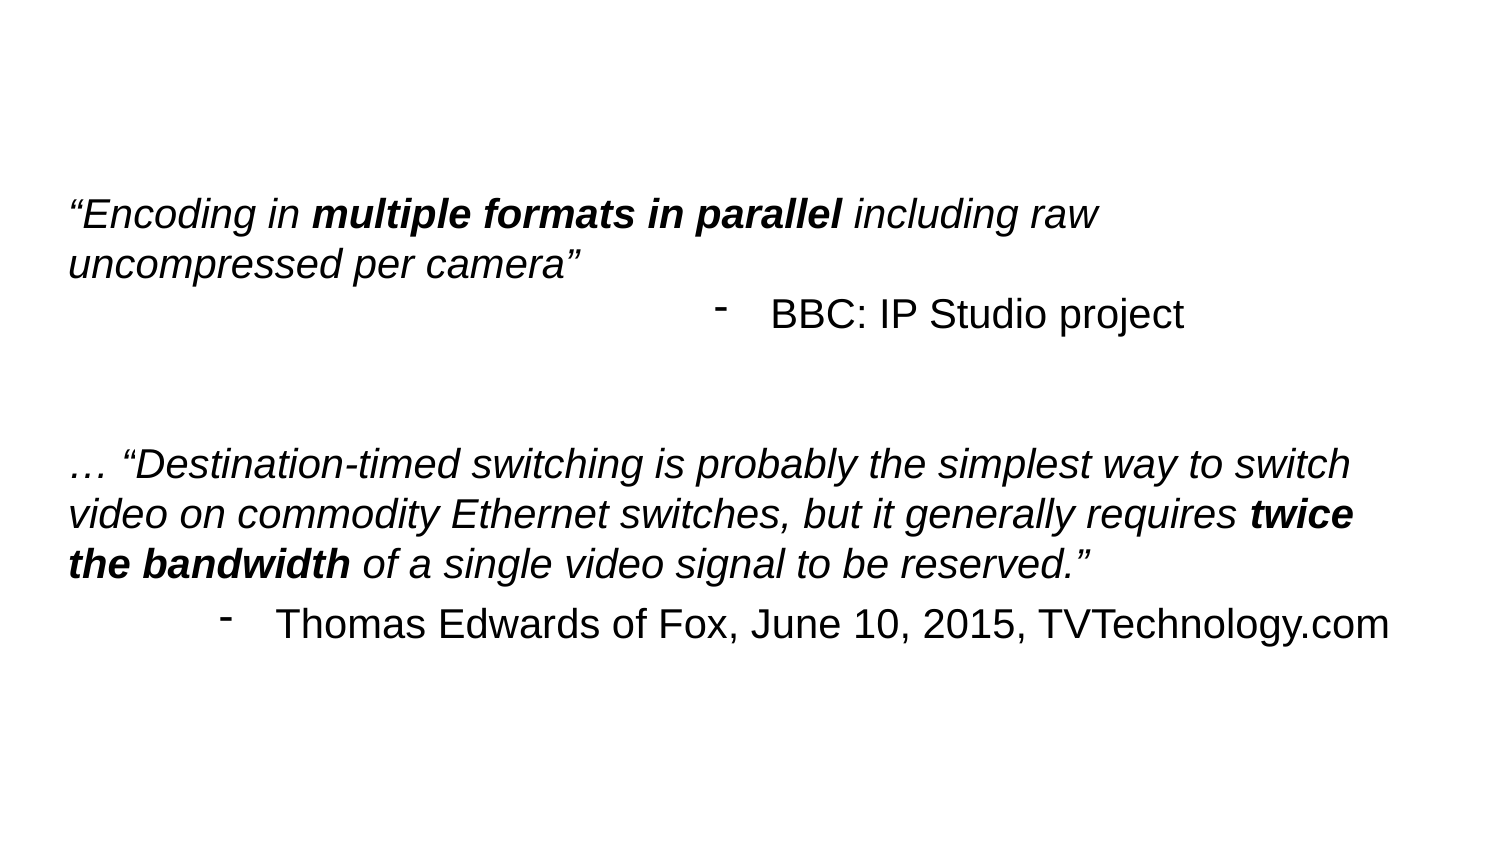

“Encoding in multiple formats in parallel including raw uncompressed per camera”
BBC: IP Studio project

… “Destination-timed switching is probably the simplest way to switch video on commodity Ethernet switches, but it generally requires twice the bandwidth of a single video signal to be reserved.”
Thomas Edwards of Fox, June 10, 2015, TVTechnology.com